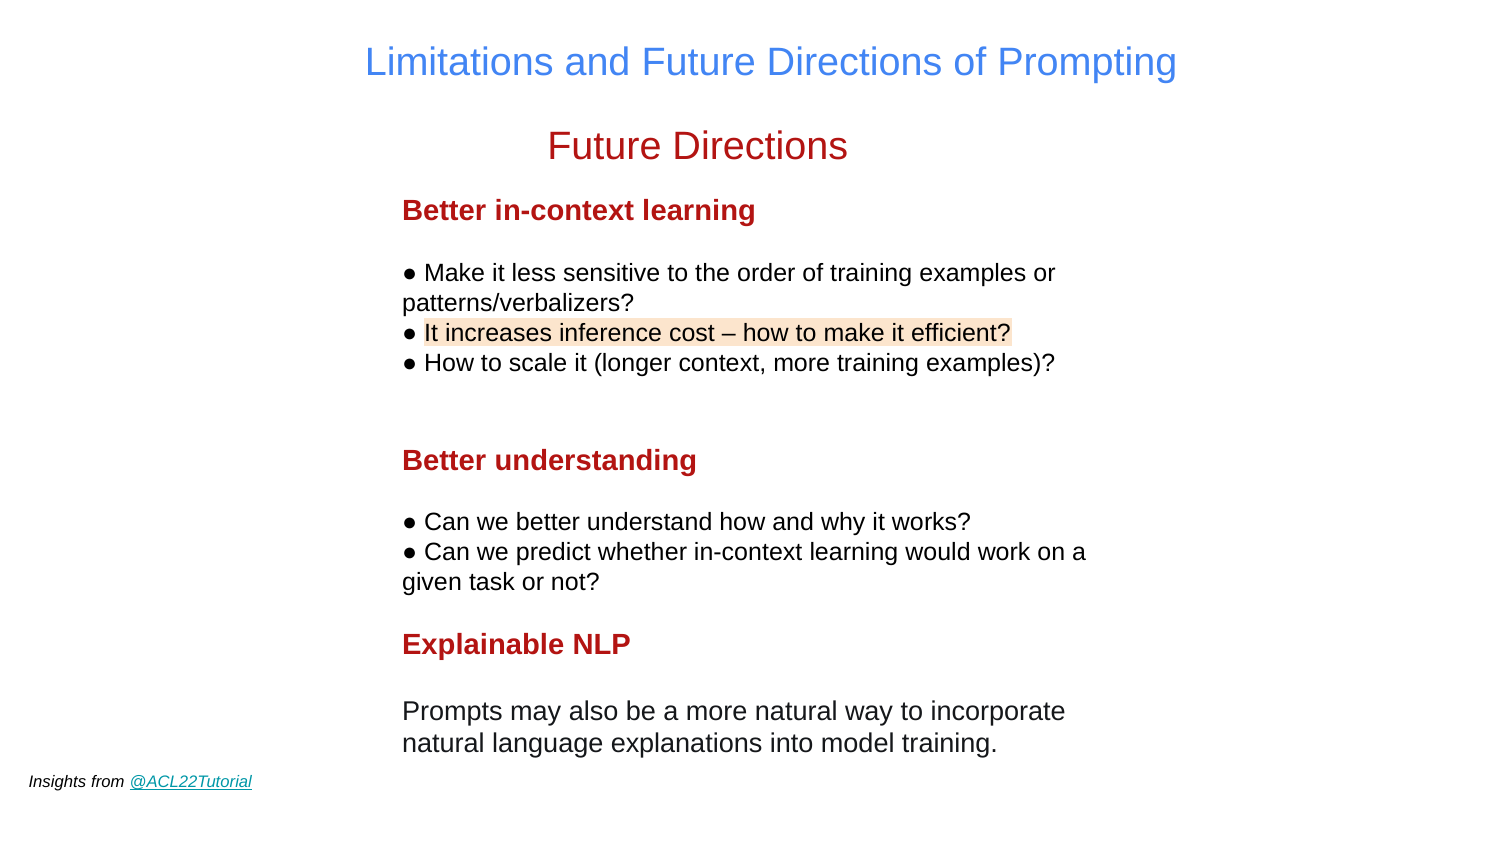

# Limitations and Future Directions of Prompting
Future Directions
Better in-context learning

● Make it less sensitive to the order of training examples or patterns/verbalizers?
● It increases inference cost – how to make it efficient?
● How to scale it (longer context, more training examples)?

Better understanding

● Can we better understand how and why it works?
● Can we predict whether in-context learning would work on a given task or not?

Explainable NLP

Prompts may also be a more natural way to incorporate natural language explanations into model training.

Insights from @ACL22Tutorial